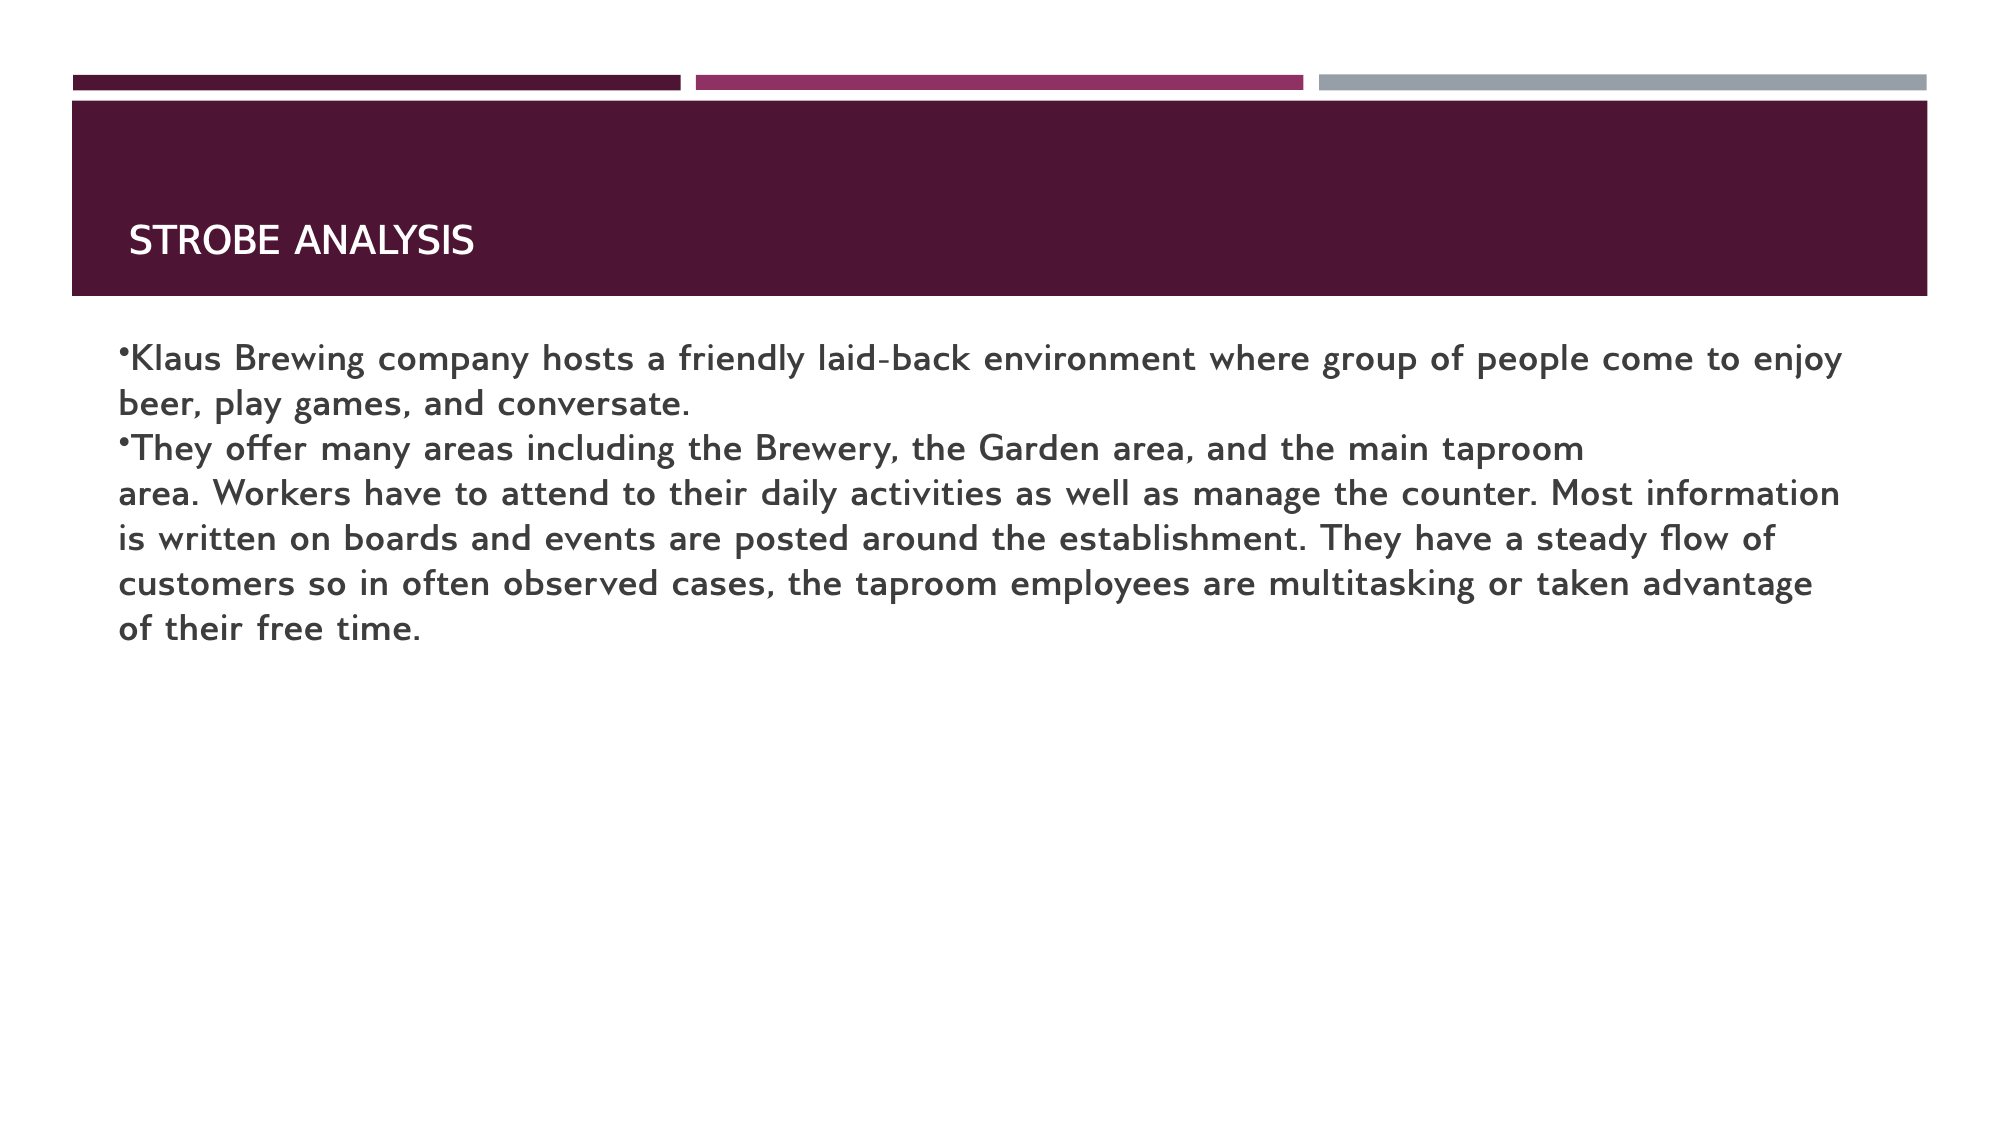

# STROBE ANALYSIS

Klaus Brewing company hosts a friendly laid-back environment where group of people come to enjoy beer, play games, and conversate. ​
They offer many areas including the Brewery, the Garden area, and the main taproom area. Workers have to attend to their daily activities as well as manage the counter. Most information is written on boards and events are posted around the establishment. They have a steady flow of customers so in often observed cases, the taproom employees are multitasking or taken advantage of their free time.